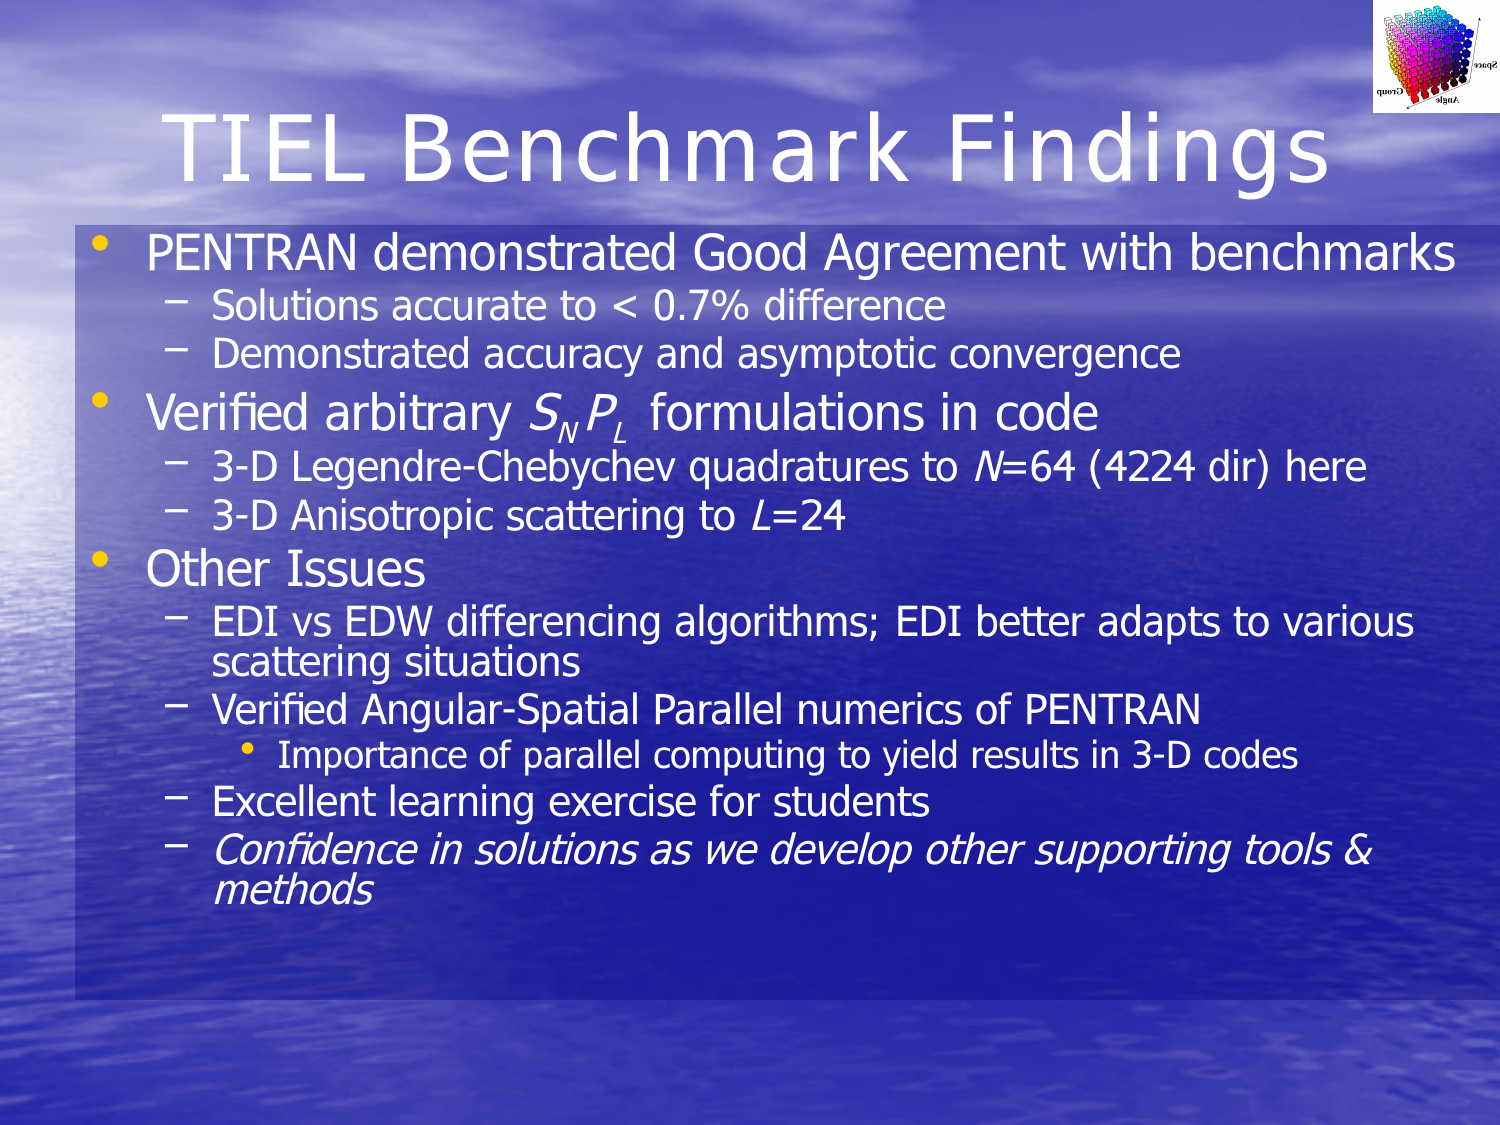

# TIEL Benchmark Findings
PENTRAN demonstrated Good Agreement with benchmarks
Solutions accurate to < 0.7% difference
Demonstrated accuracy and asymptotic convergence
Verified arbitrary SN PL  formulations in code
3-D Legendre-Chebychev quadratures to N=64 (4224 dir) here
3-D Anisotropic scattering to L=24
Other Issues
EDI vs EDW differencing algorithms; EDI better adapts to various scattering situations
Verified Angular-Spatial Parallel numerics of PENTRAN
Importance of parallel computing to yield results in 3-D codes
Excellent learning exercise for students
Confidence in solutions as we develop other supporting tools & methods